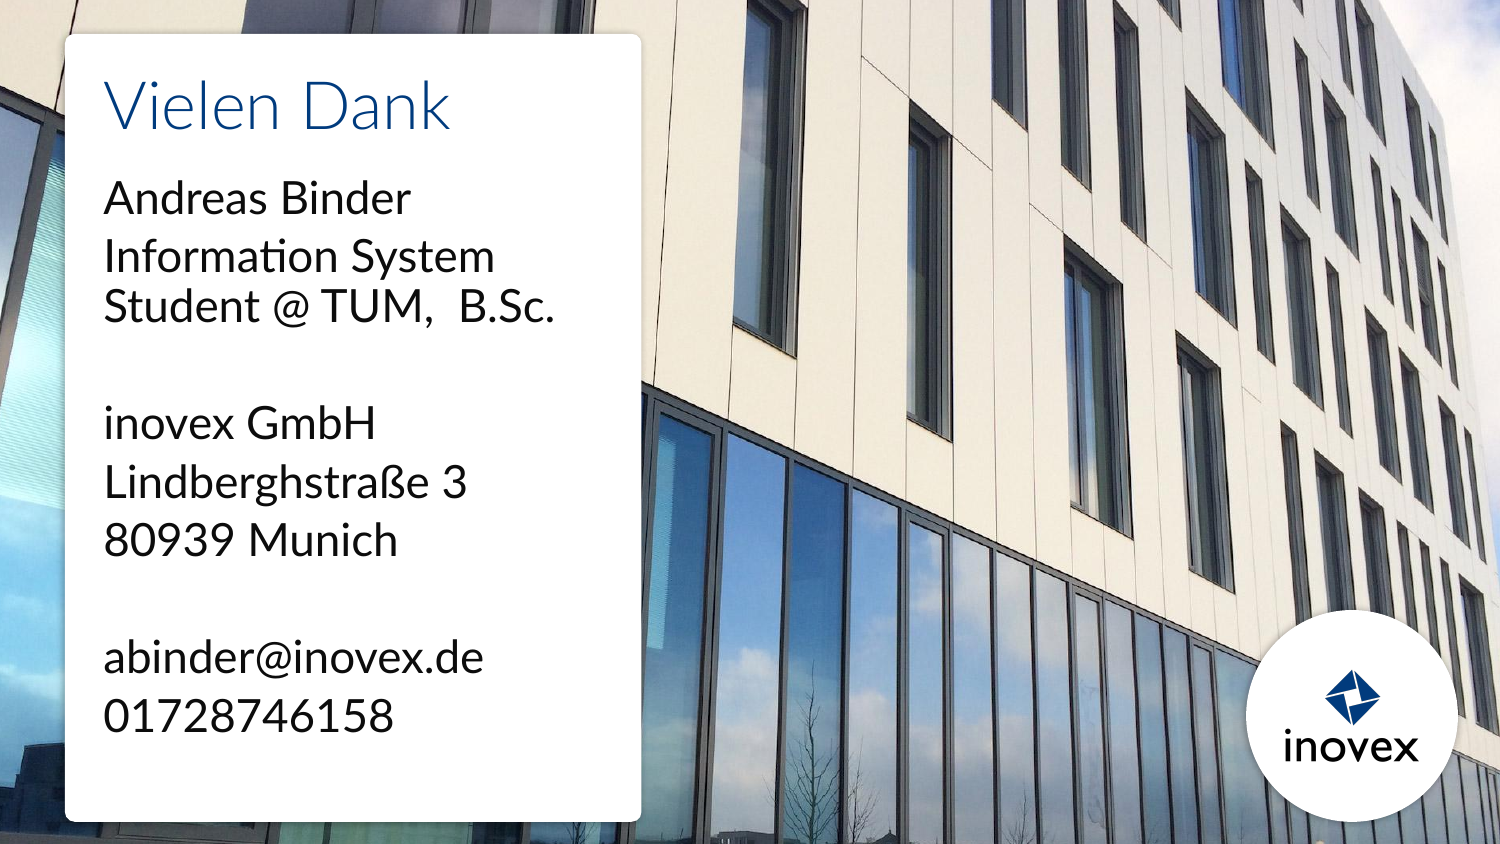

Andreas Binder
Information System Student @ TUM,  B.Sc.

inovex GmbH
Lindberghstraße 3
80939 Munich

abinder@inovex.de
01728746158